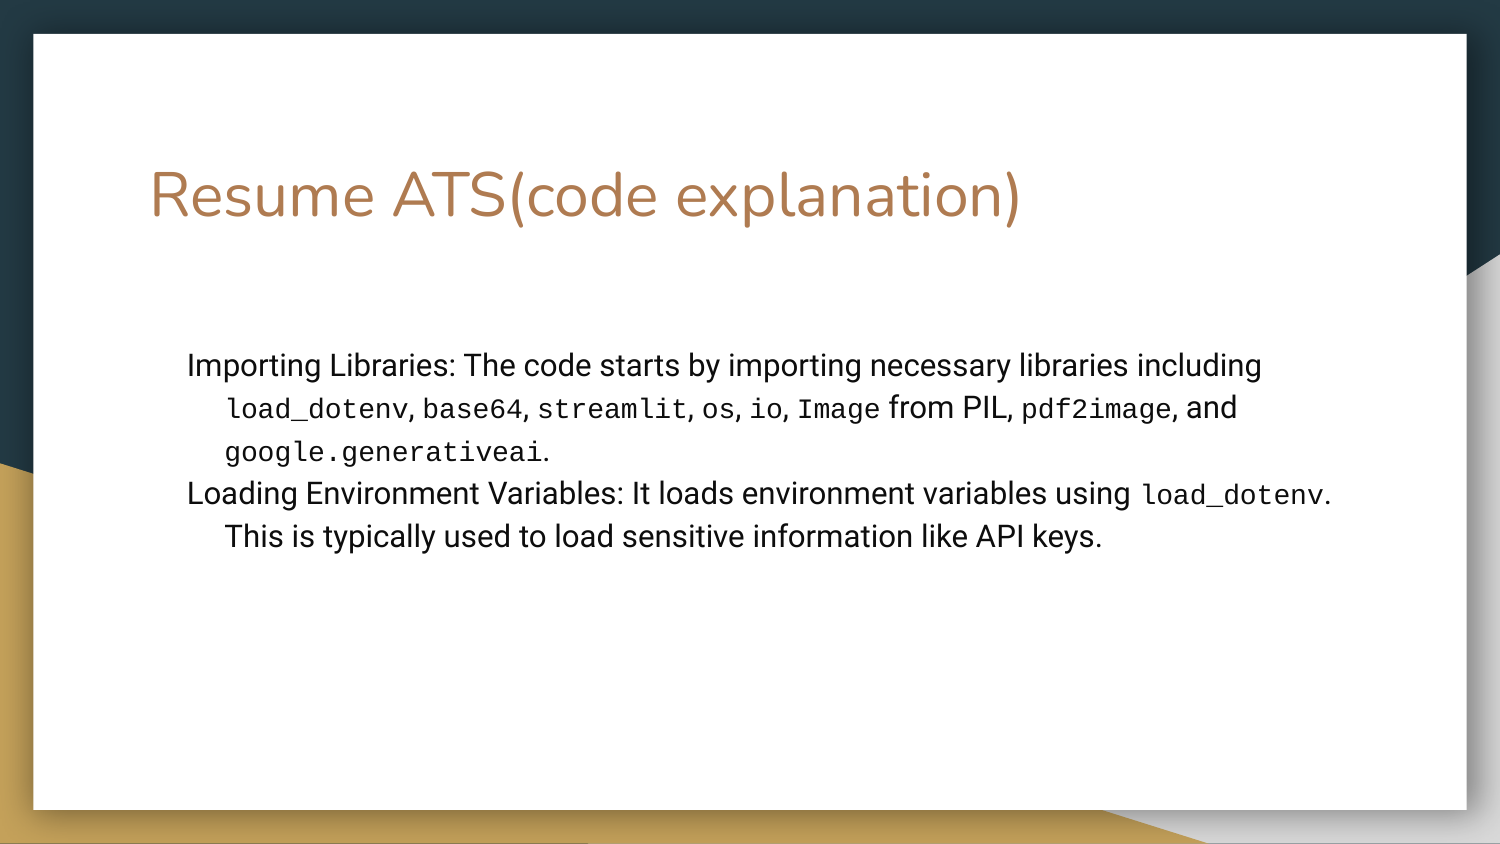

# Resume ATS(code explanation)
Importing Libraries: The code starts by importing necessary libraries including load_dotenv, base64, streamlit, os, io, Image from PIL, pdf2image, and google.generativeai.
Loading Environment Variables: It loads environment variables using load_dotenv. This is typically used to load sensitive information like API keys.